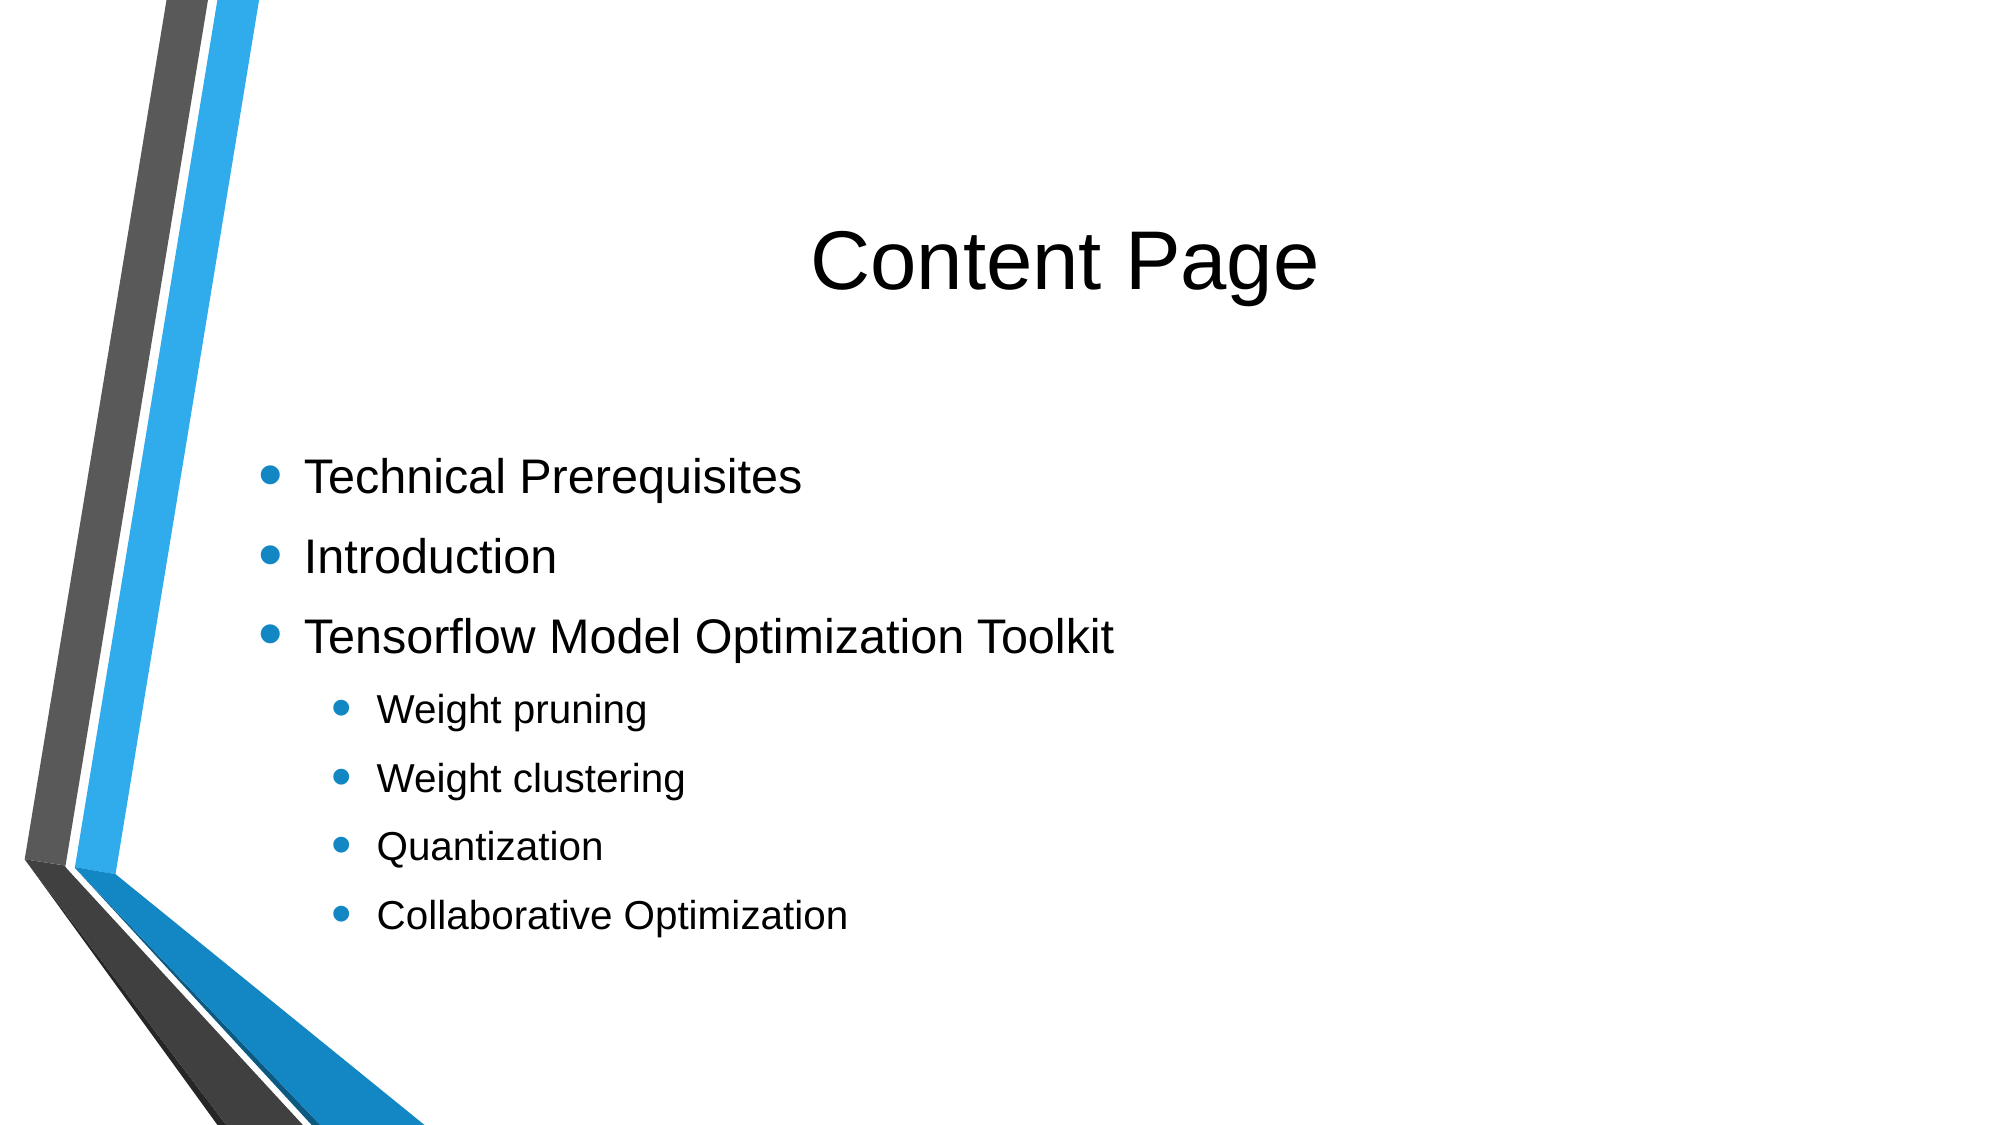

# Content Page
Technical Prerequisites
Introduction
Tensorflow Model Optimization Toolkit
Weight pruning
Weight clustering
Quantization
Collaborative Optimization